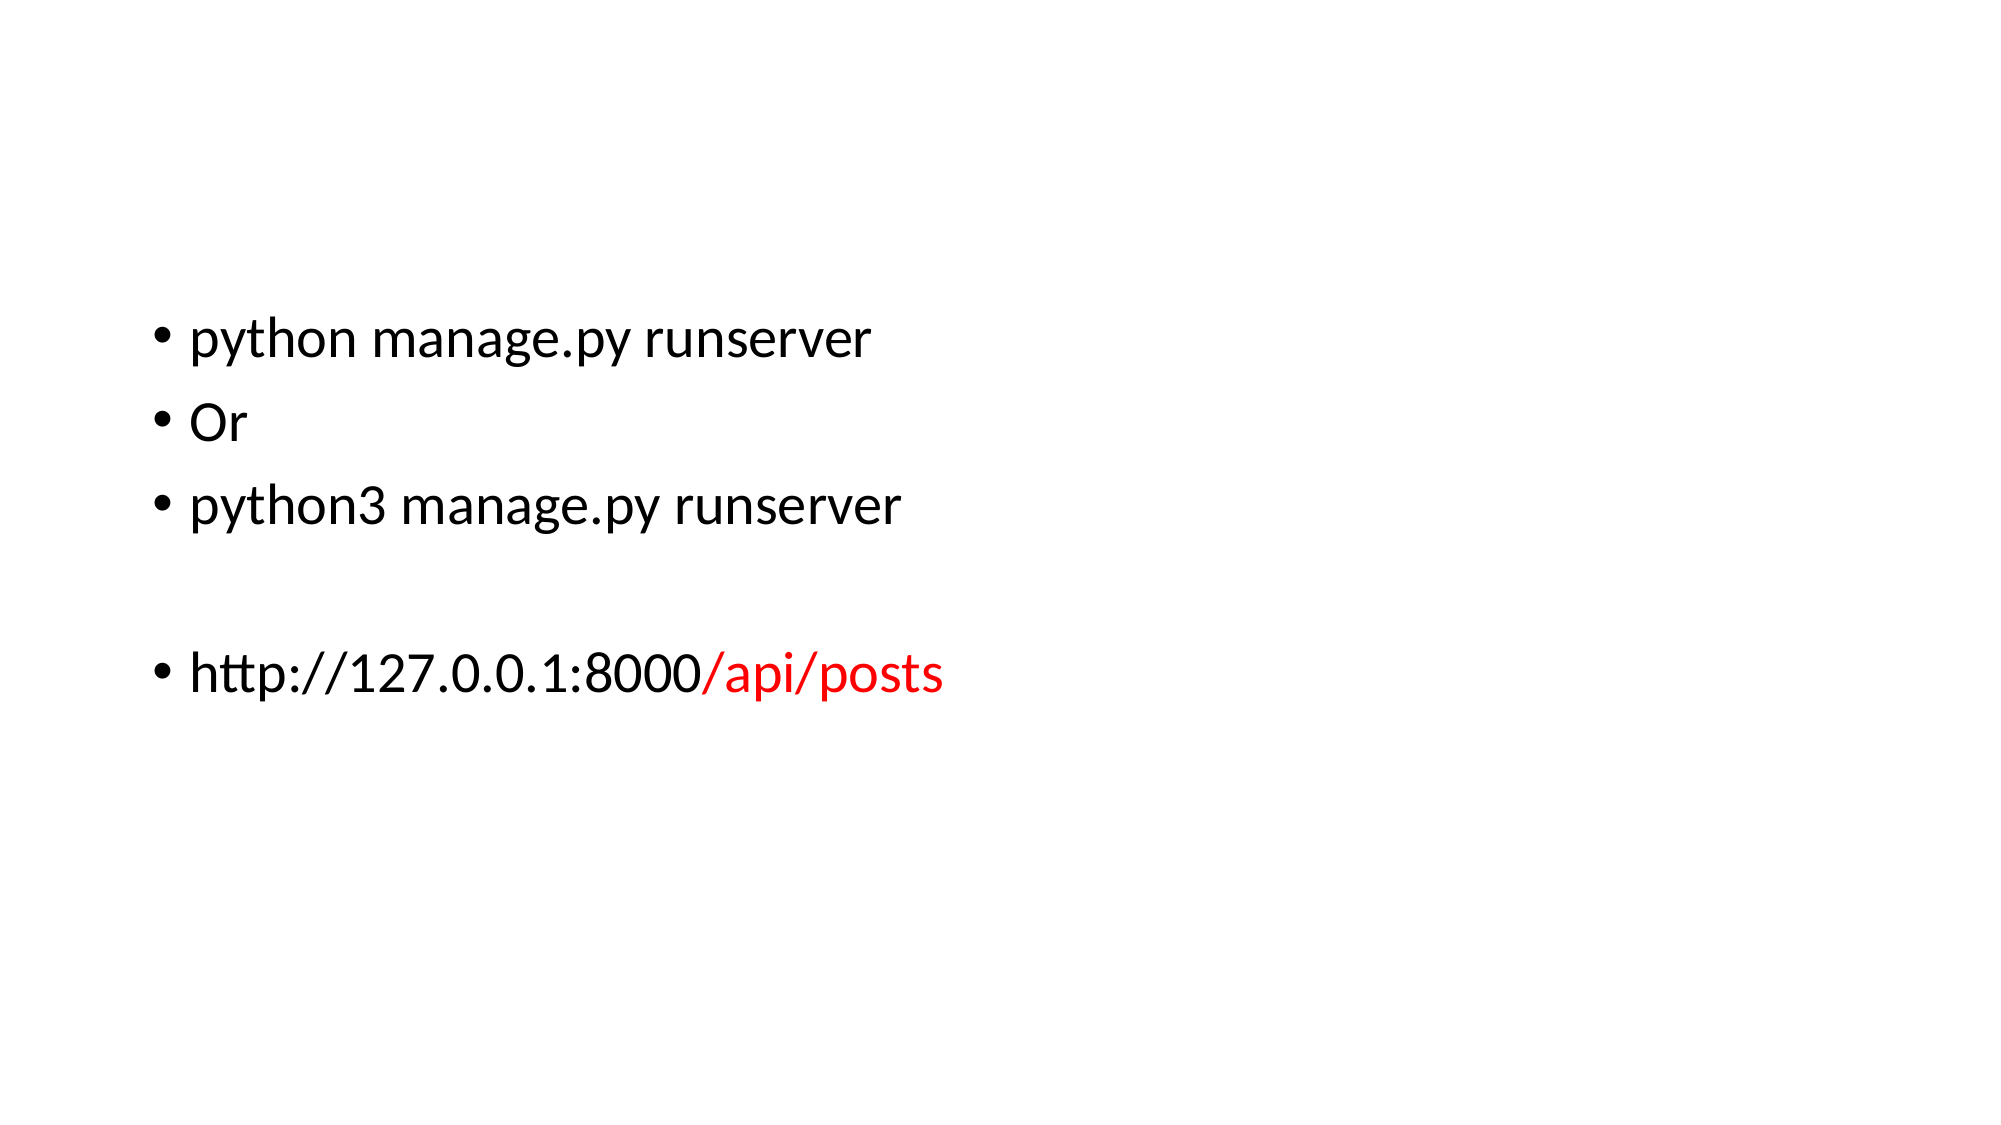

#
python manage.py runserver
Or
python3 manage.py runserver

http://127.0.0.1:8000/api/posts